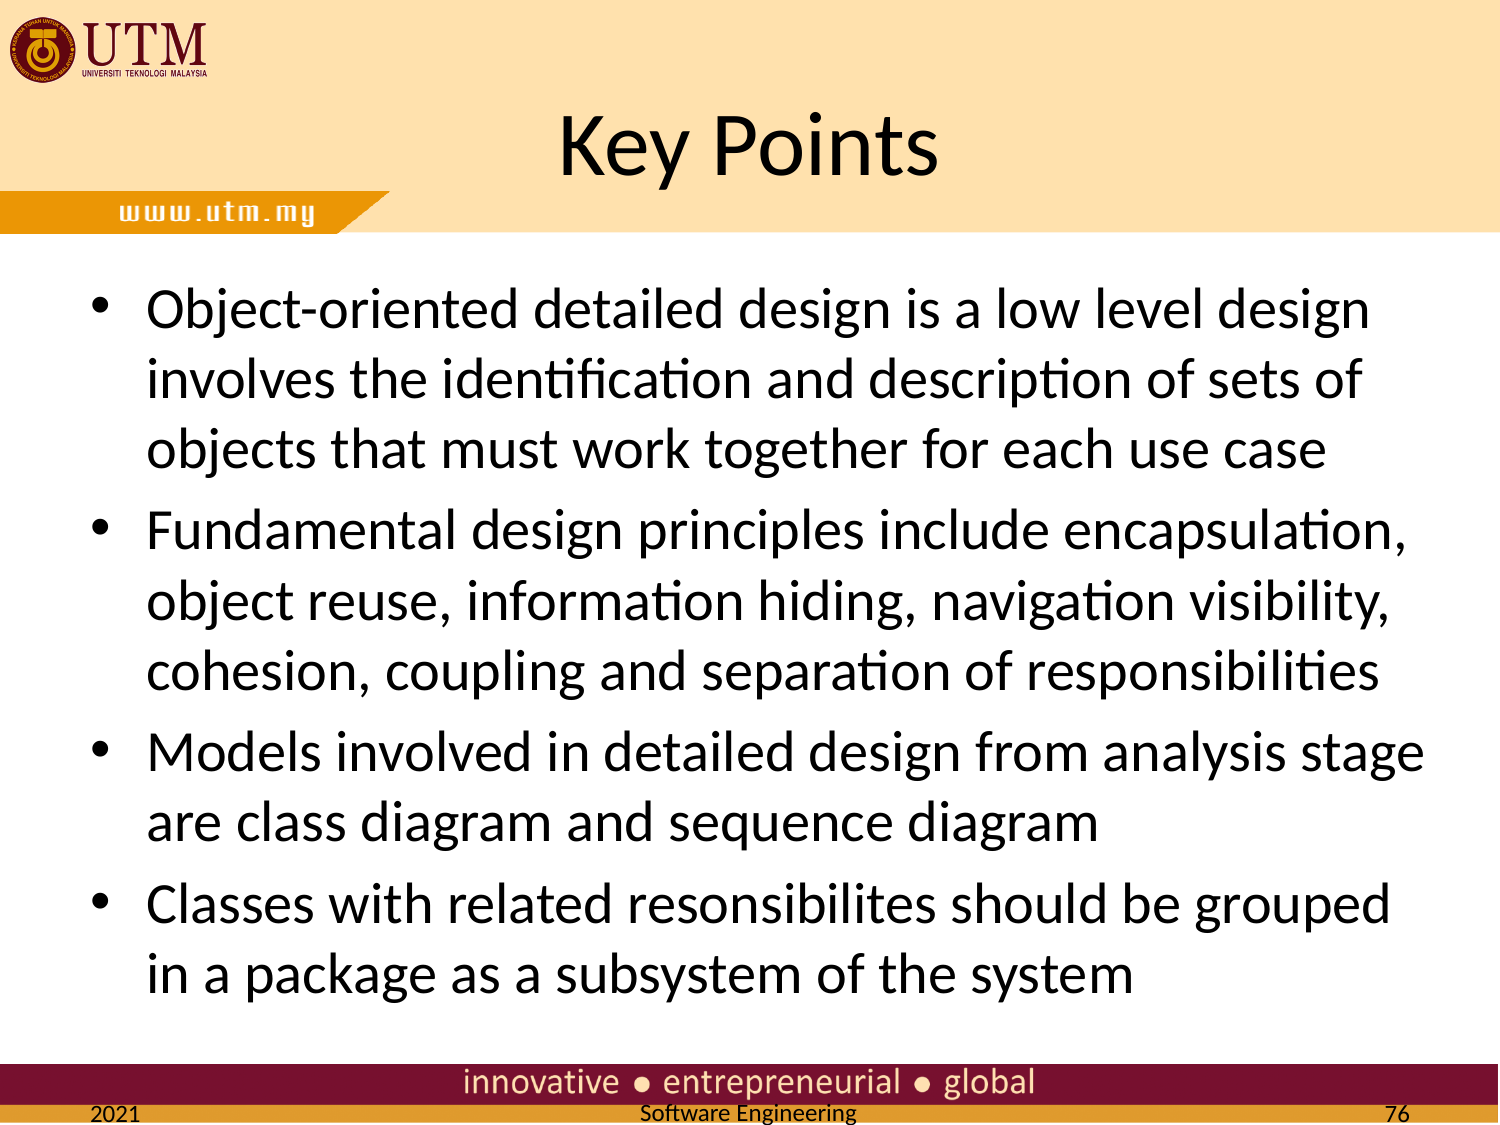

# Key Points
Object-oriented detailed design is a low level design involves the identification and description of sets of objects that must work together for each use case
Fundamental design principles include encapsulation, object reuse, information hiding, navigation visibility, cohesion, coupling and separation of responsibilities
Models involved in detailed design from analysis stage are class diagram and sequence diagram
Classes with related resonsibilites should be grouped in a package as a subsystem of the system
2021
76
Software Engineering